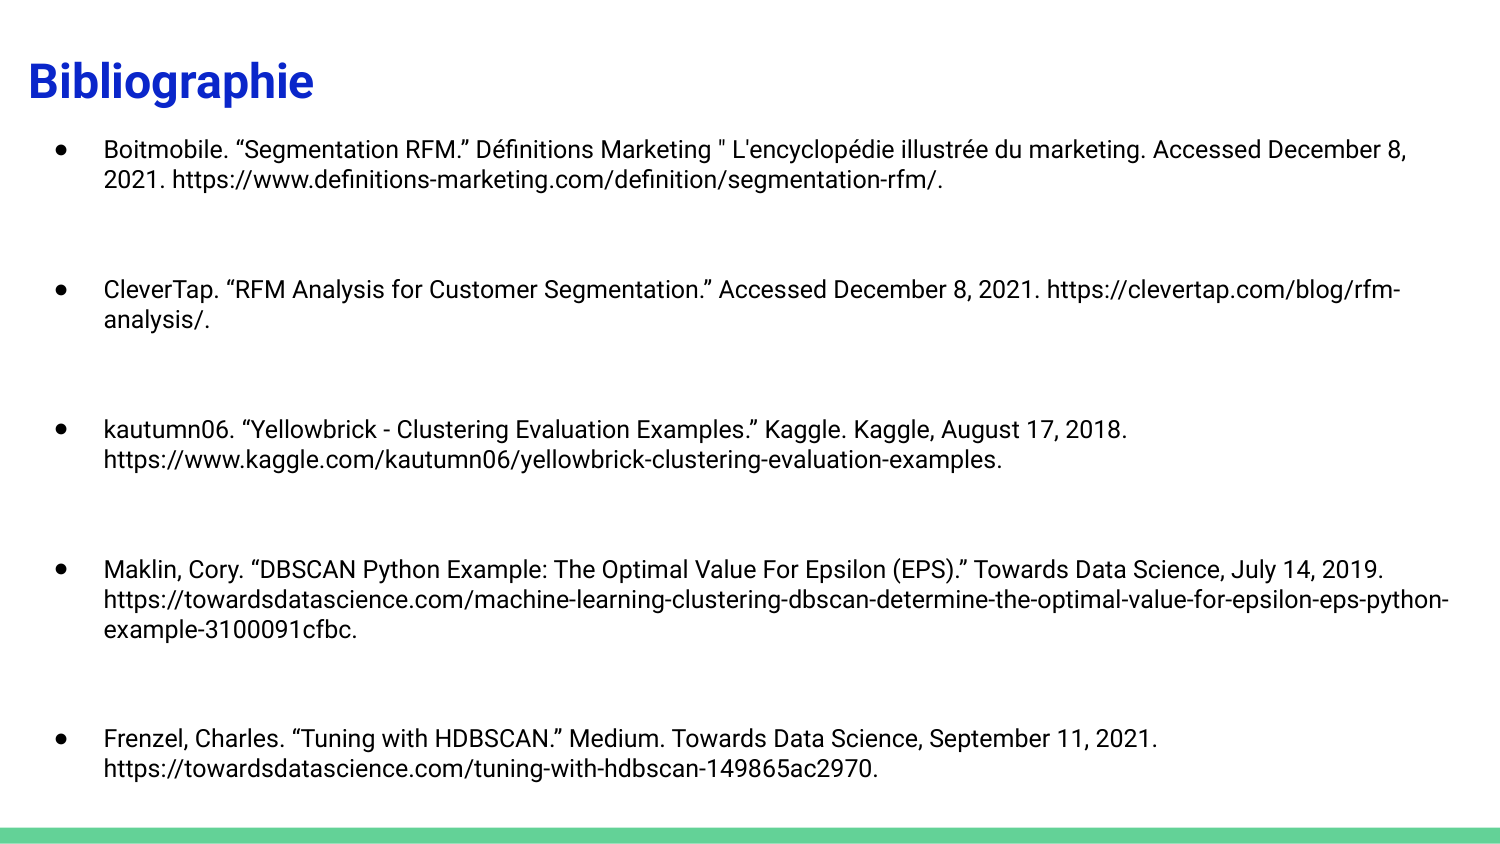

# Bibliographie
Boitmobile. “Segmentation RFM.” Définitions Marketing " L'encyclopédie illustrée du marketing. Accessed December 8, 2021. https://www.definitions-marketing.com/definition/segmentation-rfm/.

CleverTap. “RFM Analysis for Customer Segmentation.” Accessed December 8, 2021. https://clevertap.com/blog/rfm-analysis/.

kautumn06. “Yellowbrick - Clustering Evaluation Examples.” Kaggle. Kaggle, August 17, 2018. https://www.kaggle.com/kautumn06/yellowbrick-clustering-evaluation-examples.

Maklin, Cory. “DBSCAN Python Example: The Optimal Value For Epsilon (EPS).” Towards Data Science, July 14, 2019. https://towardsdatascience.com/machine-learning-clustering-dbscan-determine-the-optimal-value-for-epsilon-eps-python-example-3100091cfbc.

Frenzel, Charles. “Tuning with HDBSCAN.” Medium. Towards Data Science, September 11, 2021. https://towardsdatascience.com/tuning-with-hdbscan-149865ac2970.